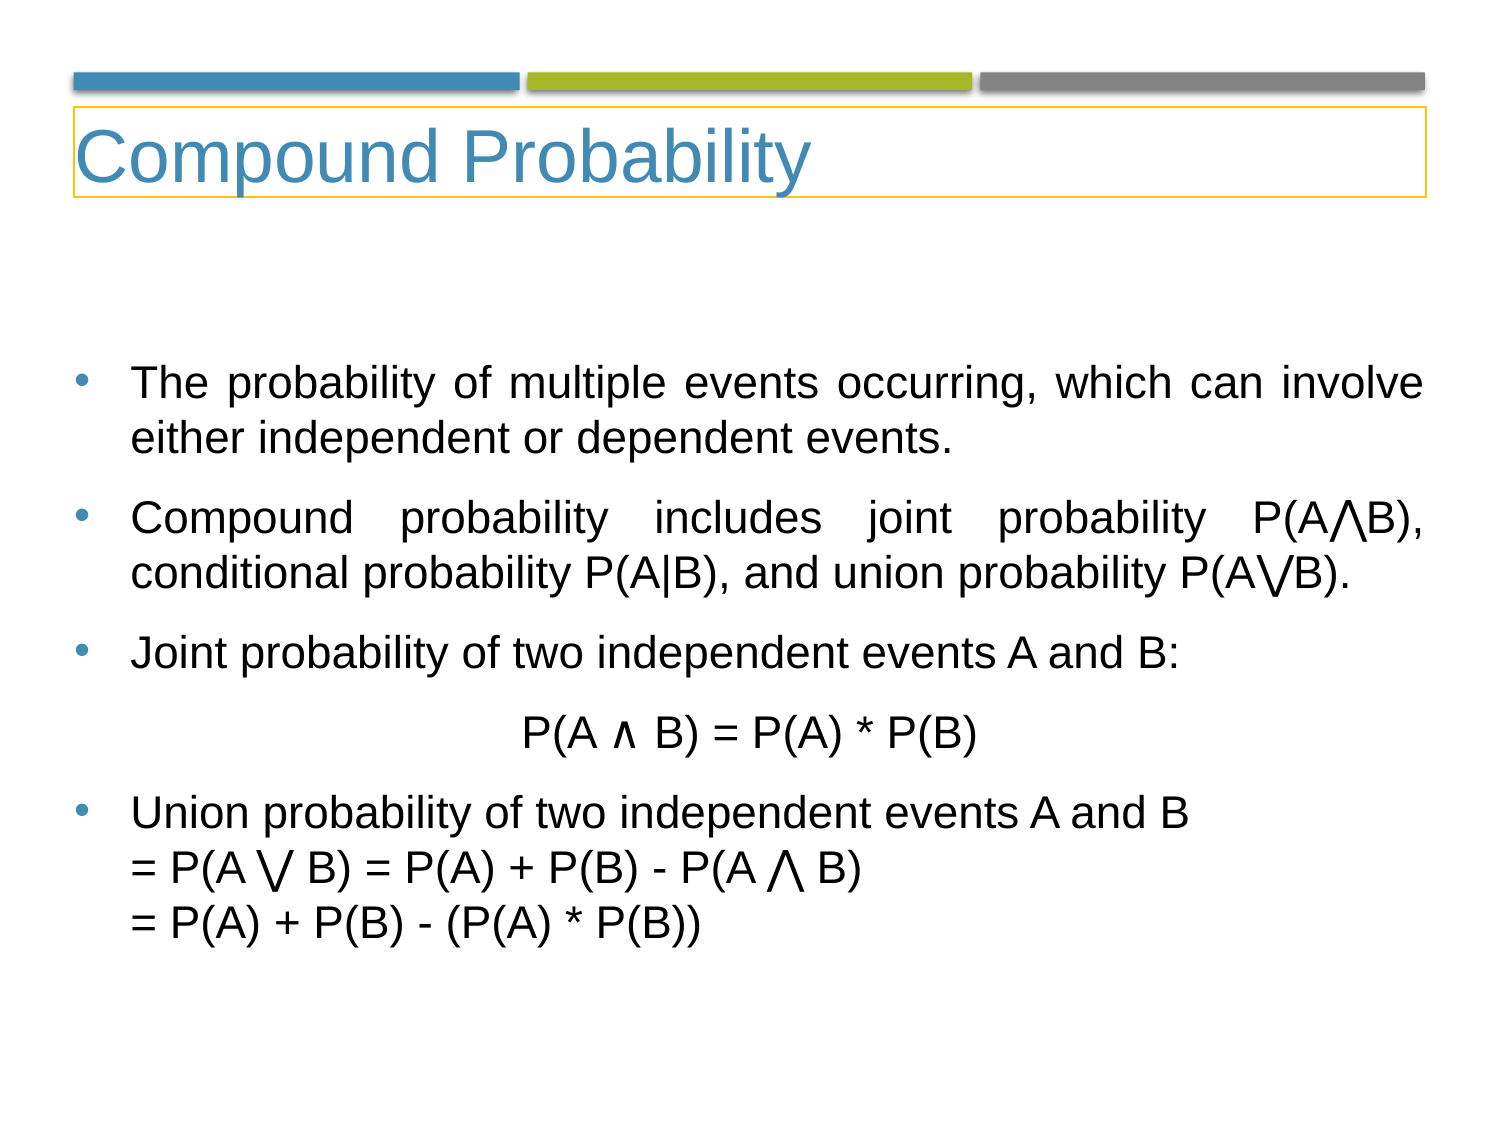

Compound Probability
The probability of multiple events occurring, which can involve either independent or dependent events.
Compound probability includes joint probability P(A⋀B), conditional probability P(A|B), and union probability P(A⋁B).
Joint probability of two independent events A and B:
P(A ∧ B) = P(A) * P(B)
Union probability of two independent events A and B
= P(A ⋁ B) = P(A) + P(B) - P(A ⋀ B)
= P(A) + P(B) - (P(A) * P(B))